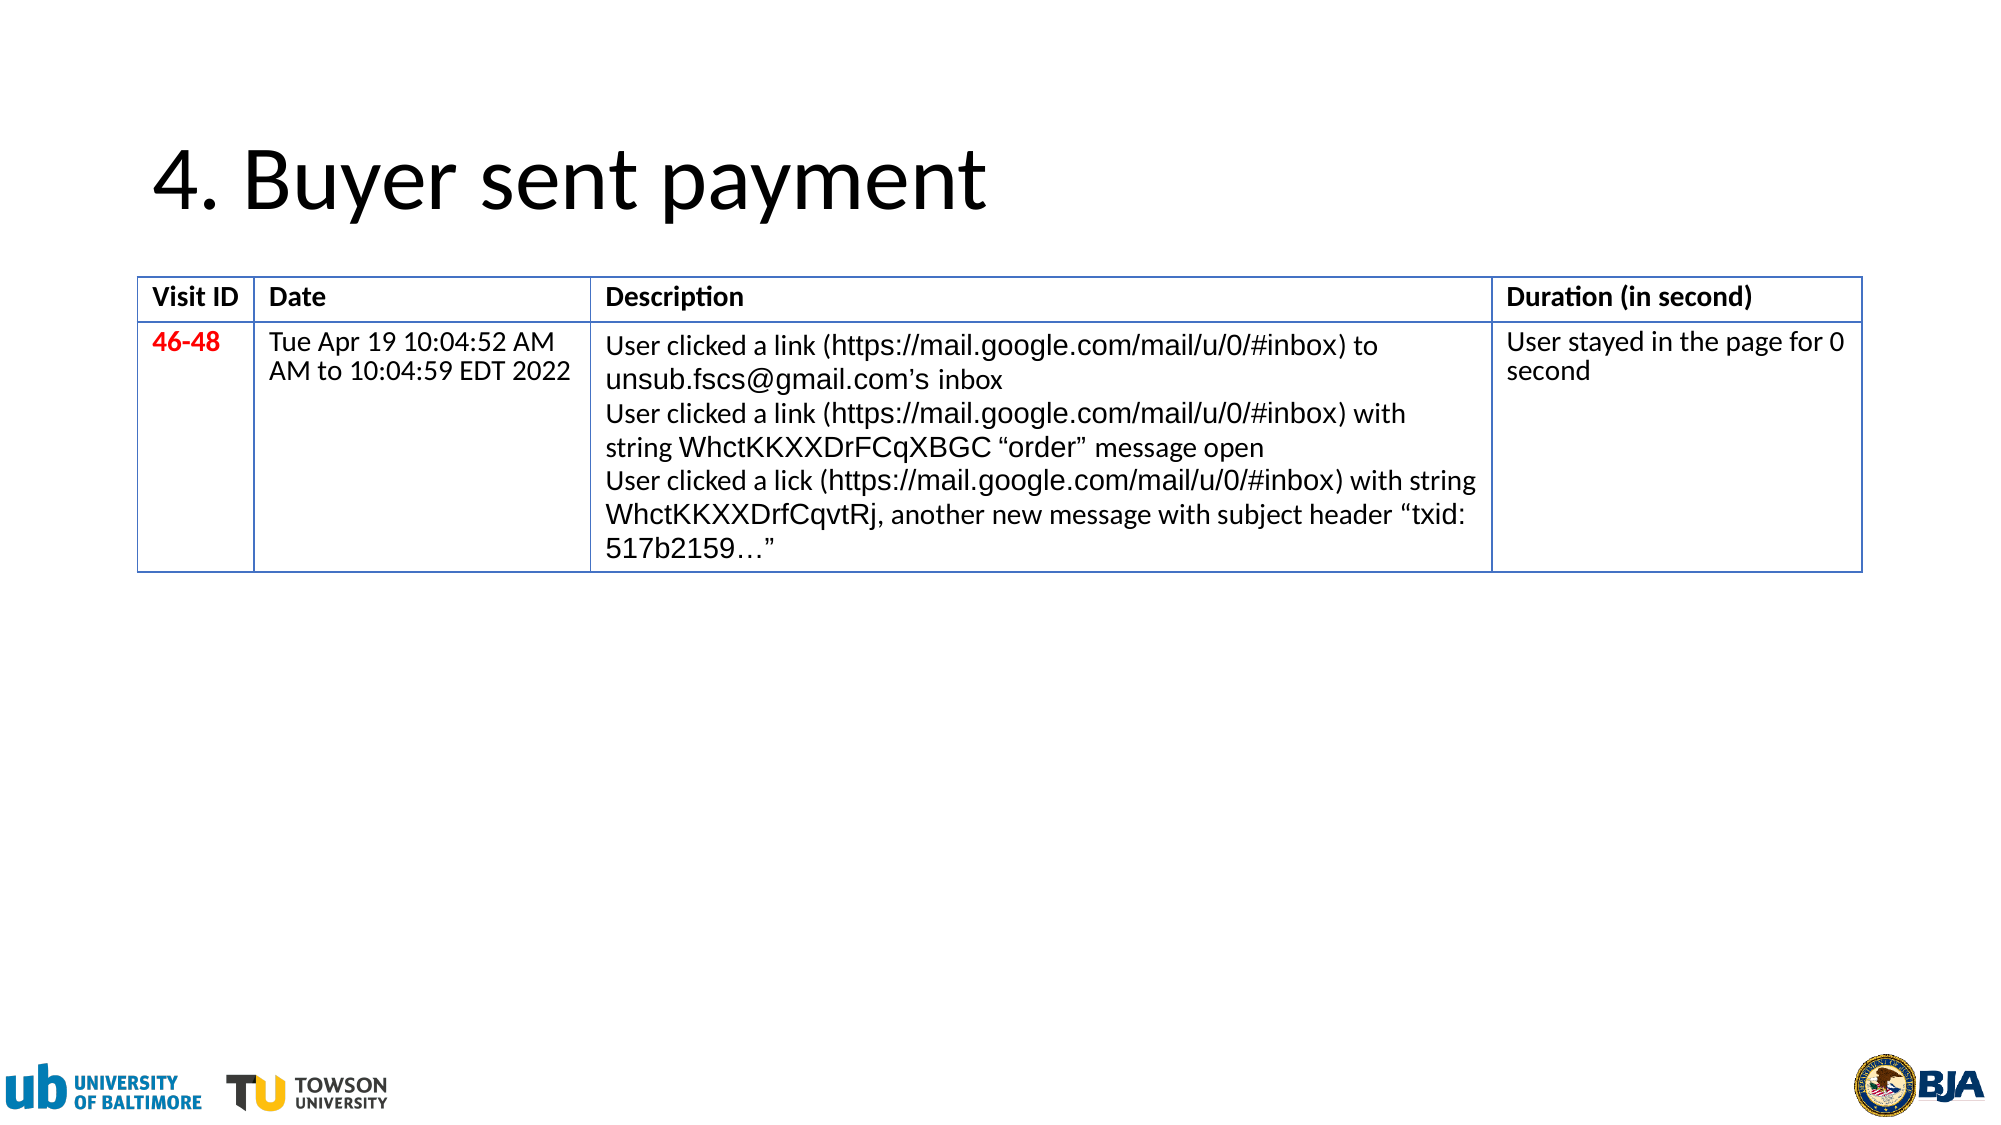

# 4. Buyer sent payment
| Visit ID | Date | Description | Duration (in second) |
| --- | --- | --- | --- |
| 46-48 | Tue Apr 19 10:04:52 AM AM to 10:04:59 EDT 2022 | User clicked a link (https://mail.google.com/mail/u/0/#inbox) to unsub.fscs@gmail.com’s inbox User clicked a link (https://mail.google.com/mail/u/0/#inbox) with string WhctKKXXDrFCqXBGC “order” message open User clicked a lick (https://mail.google.com/mail/u/0/#inbox) with string WhctKKXXDrfCqvtRj, another new message with subject header “txid: 517b2159…” | User stayed in the page for 0 second |